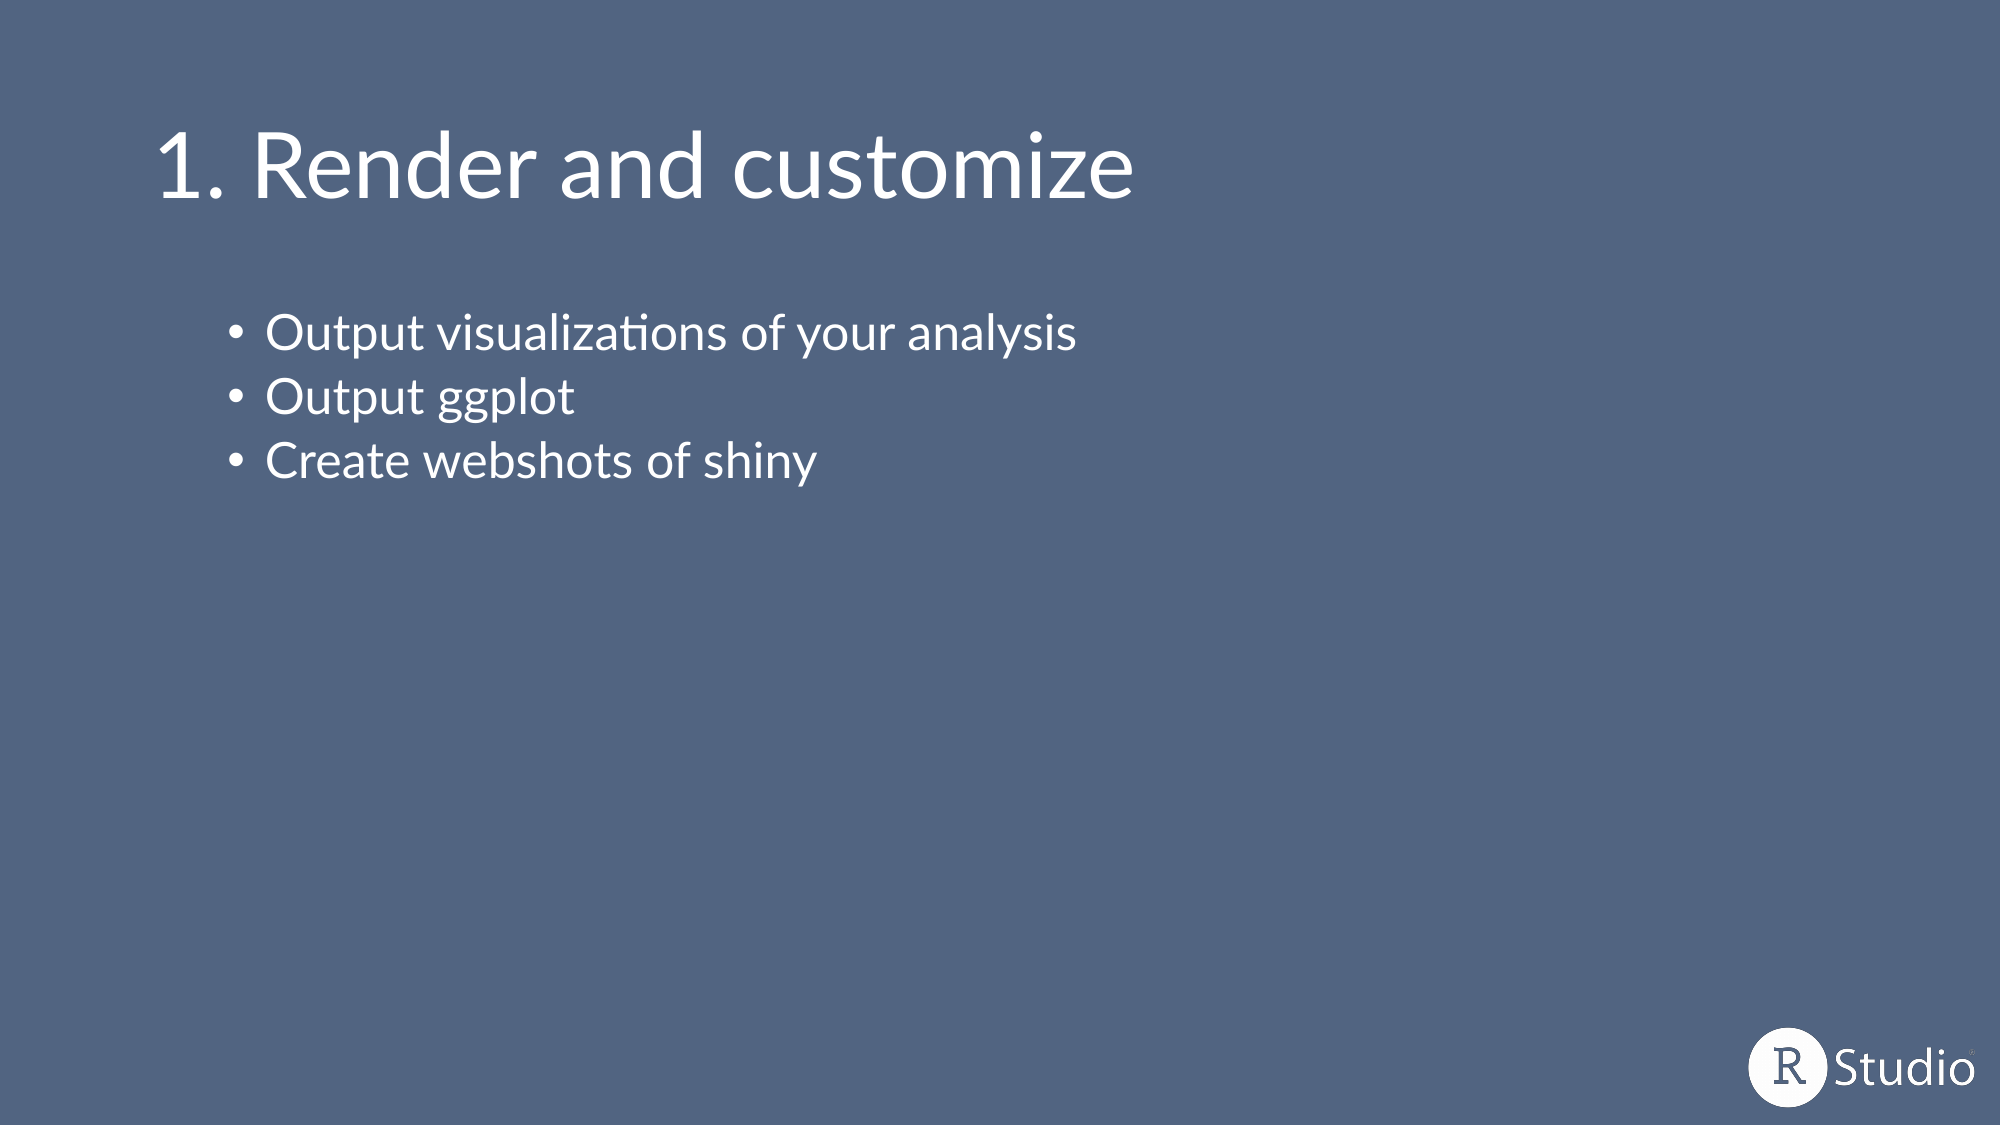

# 1. Render and customize
Output visualizations of your analysis
Output ggplot
Create webshots of shiny